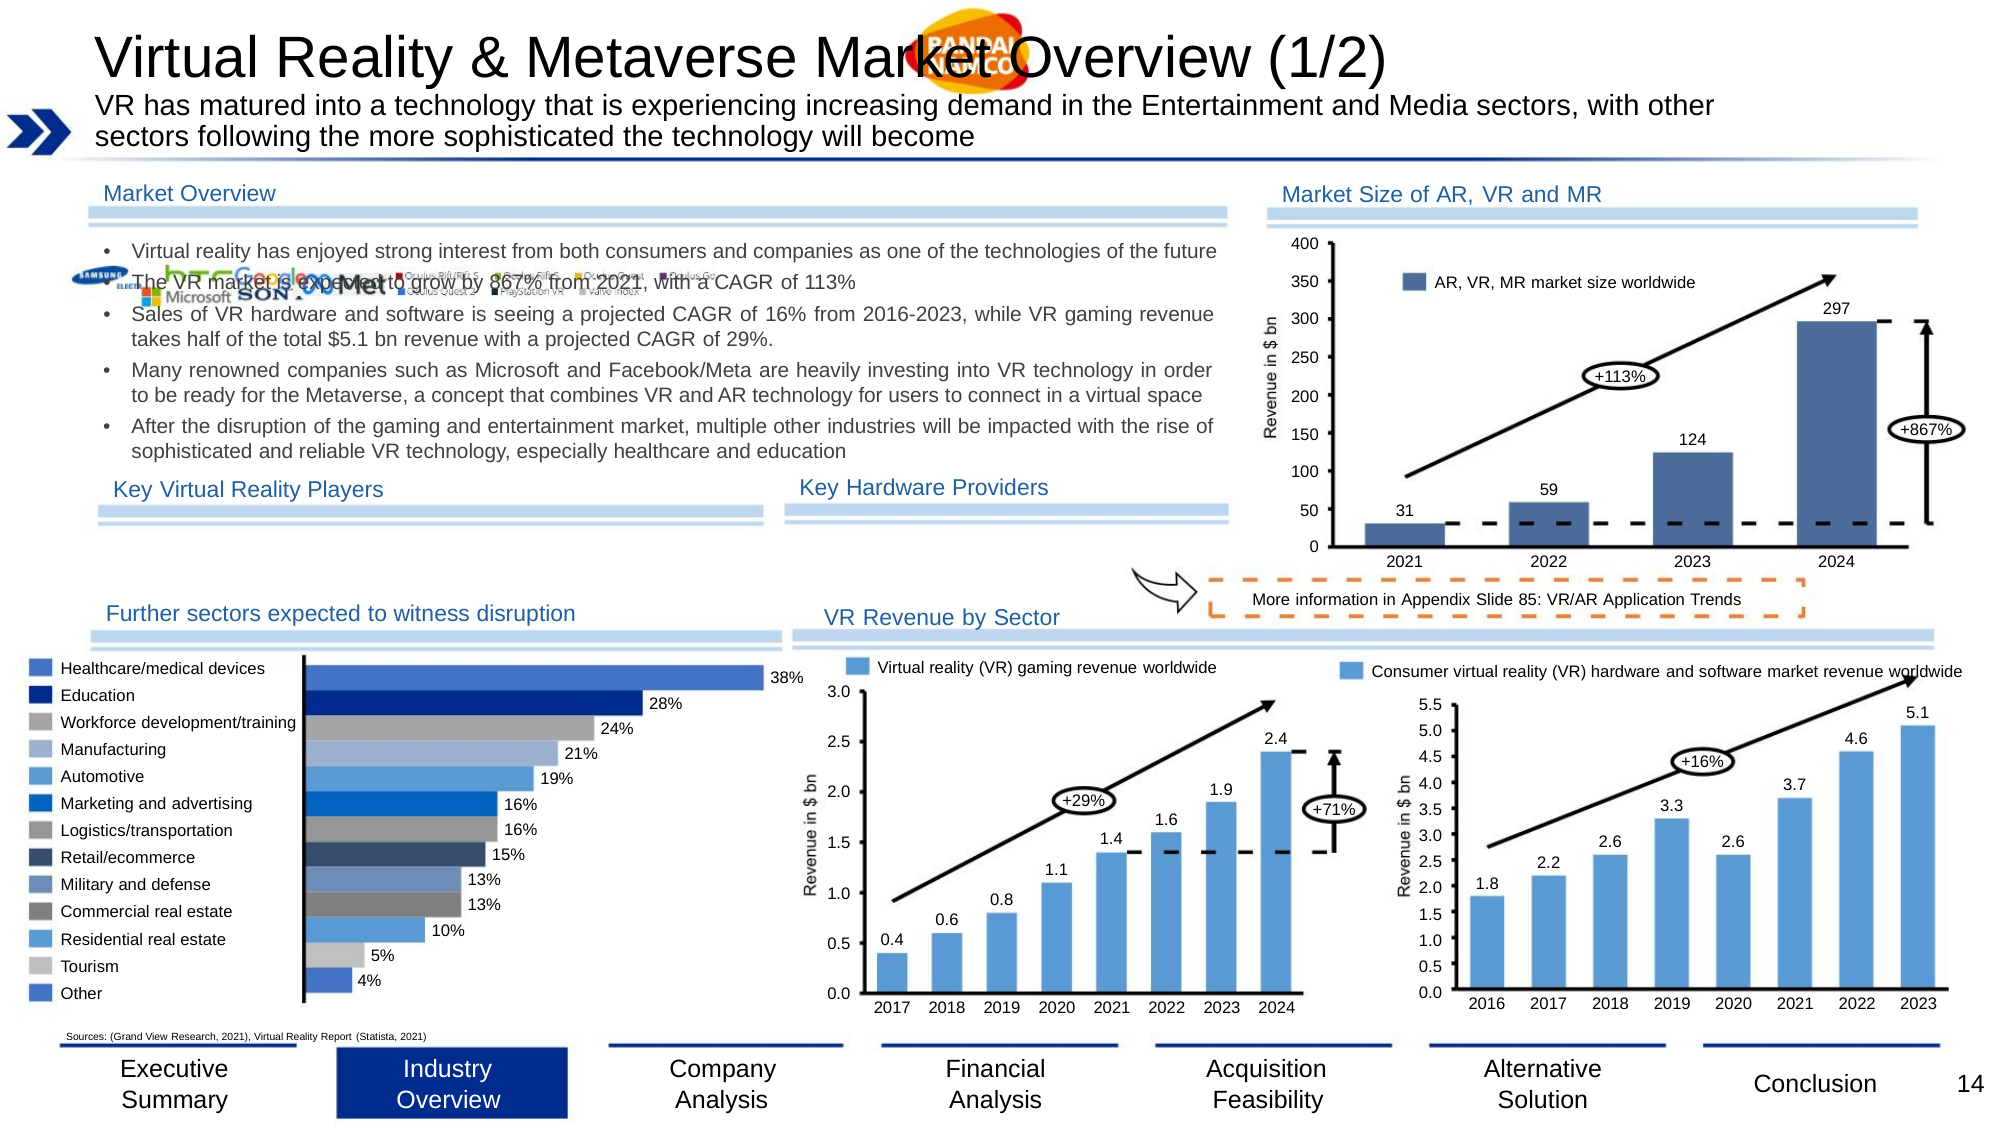

Virtual Reality & Metaverse Market Overview (1/2)
VR has matured into a technology that is experiencing increasing demand in the Entertainment and Media sectors, with other
sectors following the more sophisticated the technology will become
Market Overview
Market Size of AR, VR and MR
400
•
•
•
Virtual reality has enjoyed strong interest from both consumers and companies as one of the technologies of the future
The VR market is expected to grow by 867% from 2021, with a CAGR of 113%
350
300
250
200
150
100
50
AR, VR, MR market size worldwide
297
Sales of VR hardware and software is seeing a projected CAGR of 16% from 2016-2023, while VR gaming revenue
takes half of the total $5.1 bn revenue with a projected CAGR of 29%.
•
•
Many renowned companies such as Microsoft and Facebook/Meta are heavily investing into VR technology in order
to be ready for the Metaverse, a concept that combines VR and AR technology for users to connect in a virtual space
+113%
After the disruption of the gaming and entertainment market, multiple other industries will be impacted with the rise of
sophisticated and reliable VR technology, especially healthcare and education
+867%
124
Key Hardware Providers
Key Virtual Reality Players
59
31
0
2021
2022
2023
2024
More information in Appendix Slide 85: VR/AR Application Trends
Further sectors expected to witness disruption
VR Revenue by Sector
Virtual reality (VR) gaming revenue worldwide
Healthcare/medical devices
Education
Consumer virtual reality (VR) hardware and software market revenue worldwide
5.5
38%
3.0
2.5
2.0
1.5
1.0
0.5
0.0
28%
5.1
Workforce development/training
24%
5.0
4.5
4.0
3.5
3.0
2.5
2.0
1.5
1.0
0.5
0.0
4.6
2.4
Manufacturing
21%
19%
+16%
3.3
Automotive
3.7
1.9
+29%
1.4
Marketing and advertising
Logistics/transportation
Retail/ecommerce
Military and defense
Commercial real estate
Residential real estate
Tourism
16%
16%
+71%
1.6
2.6
2.6
15%
13%
13%
2.2
1.1
1.8
0.8
0.6
10%
0.4
5%
4%
Other
2016 2017 2018 2019 2020 2021 2022 2023
2017 2018 2019 2020 2021 2022 2023 2024
Sources: (Grand View Research, 2021), Virtual Reality Report (Statista, 2021)
Executive
Summary
Industry
Overview
Company
Analysis
Financial
Analysis
Acquisition
Feasibility
Alternative
Solution
Conclusion
14